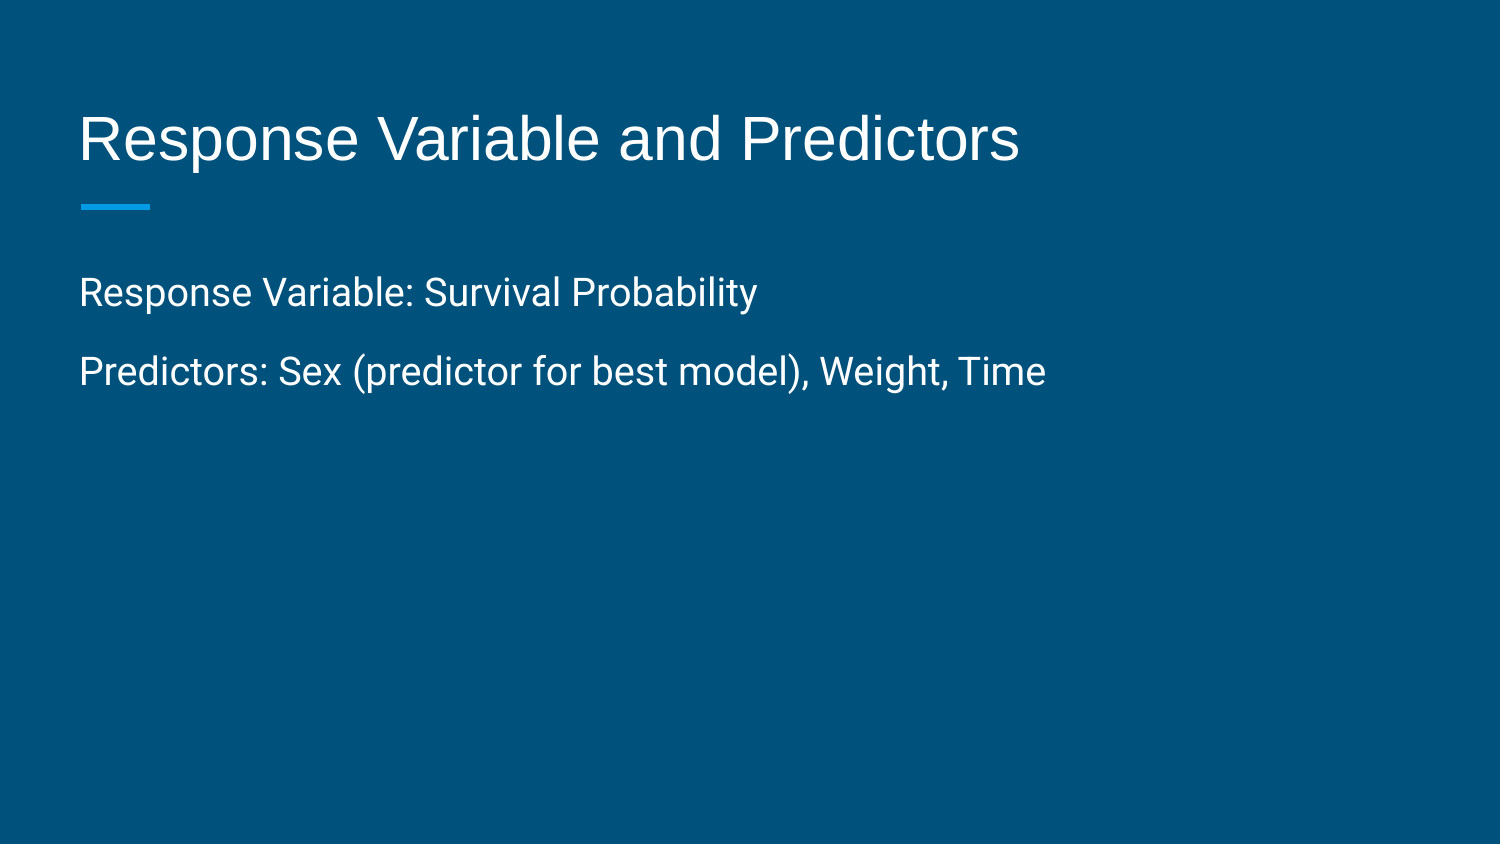

# Response Variable and Predictors
Response Variable: Survival Probability
Predictors: Sex (predictor for best model), Weight, Time